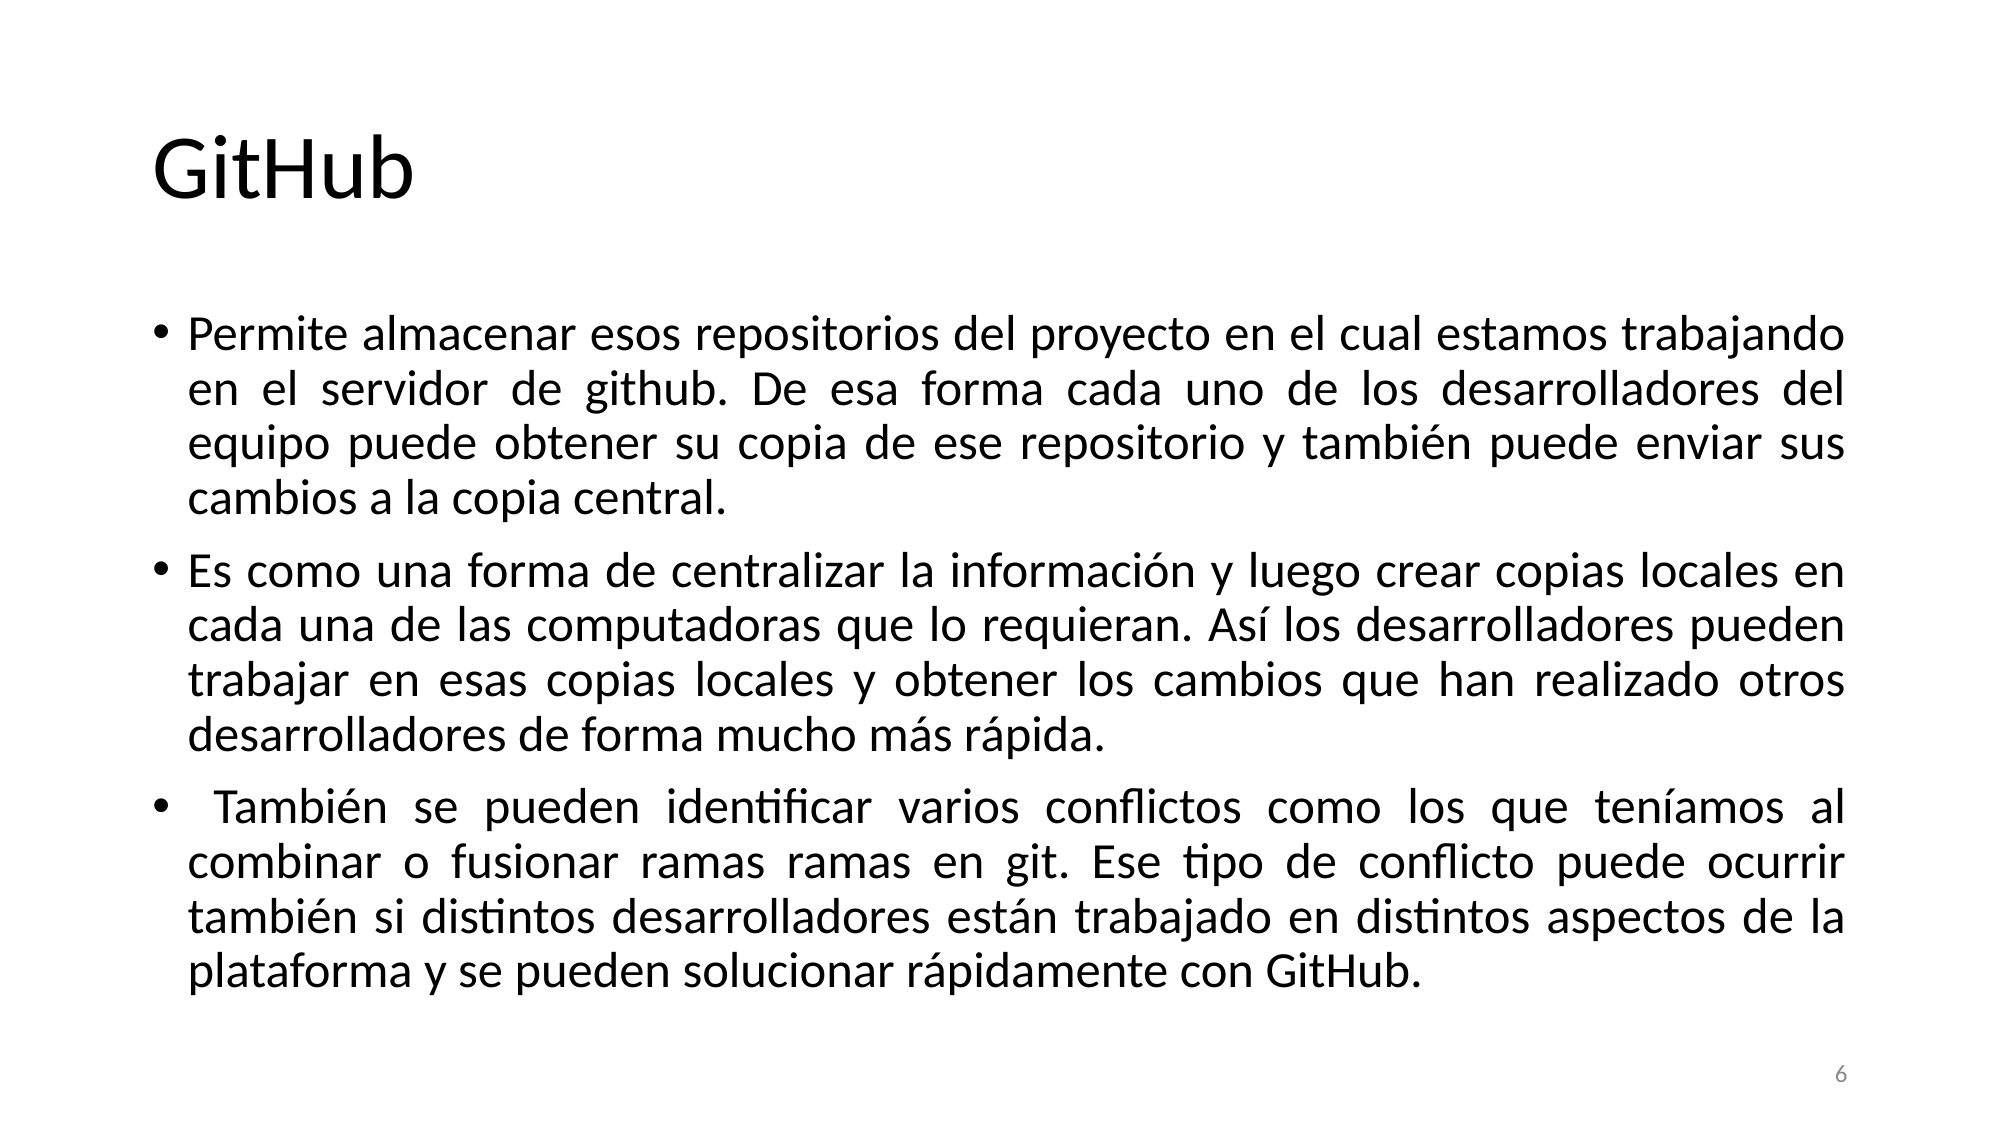

# GitHub
Permite almacenar esos repositorios del proyecto en el cual estamos trabajando en el servidor de github. De esa forma cada uno de los desarrolladores del equipo puede obtener su copia de ese repositorio y también puede enviar sus cambios a la copia central.
Es como una forma de centralizar la información y luego crear copias locales en cada una de las computadoras que lo requieran. Así los desarrolladores pueden trabajar en esas copias locales y obtener los cambios que han realizado otros desarrolladores de forma mucho más rápida.
 También se pueden identificar varios conflictos como los que teníamos al combinar o fusionar ramas ramas en git. Ese tipo de conflicto puede ocurrir también si distintos desarrolladores están trabajado en distintos aspectos de la plataforma y se pueden solucionar rápidamente con GitHub.

6